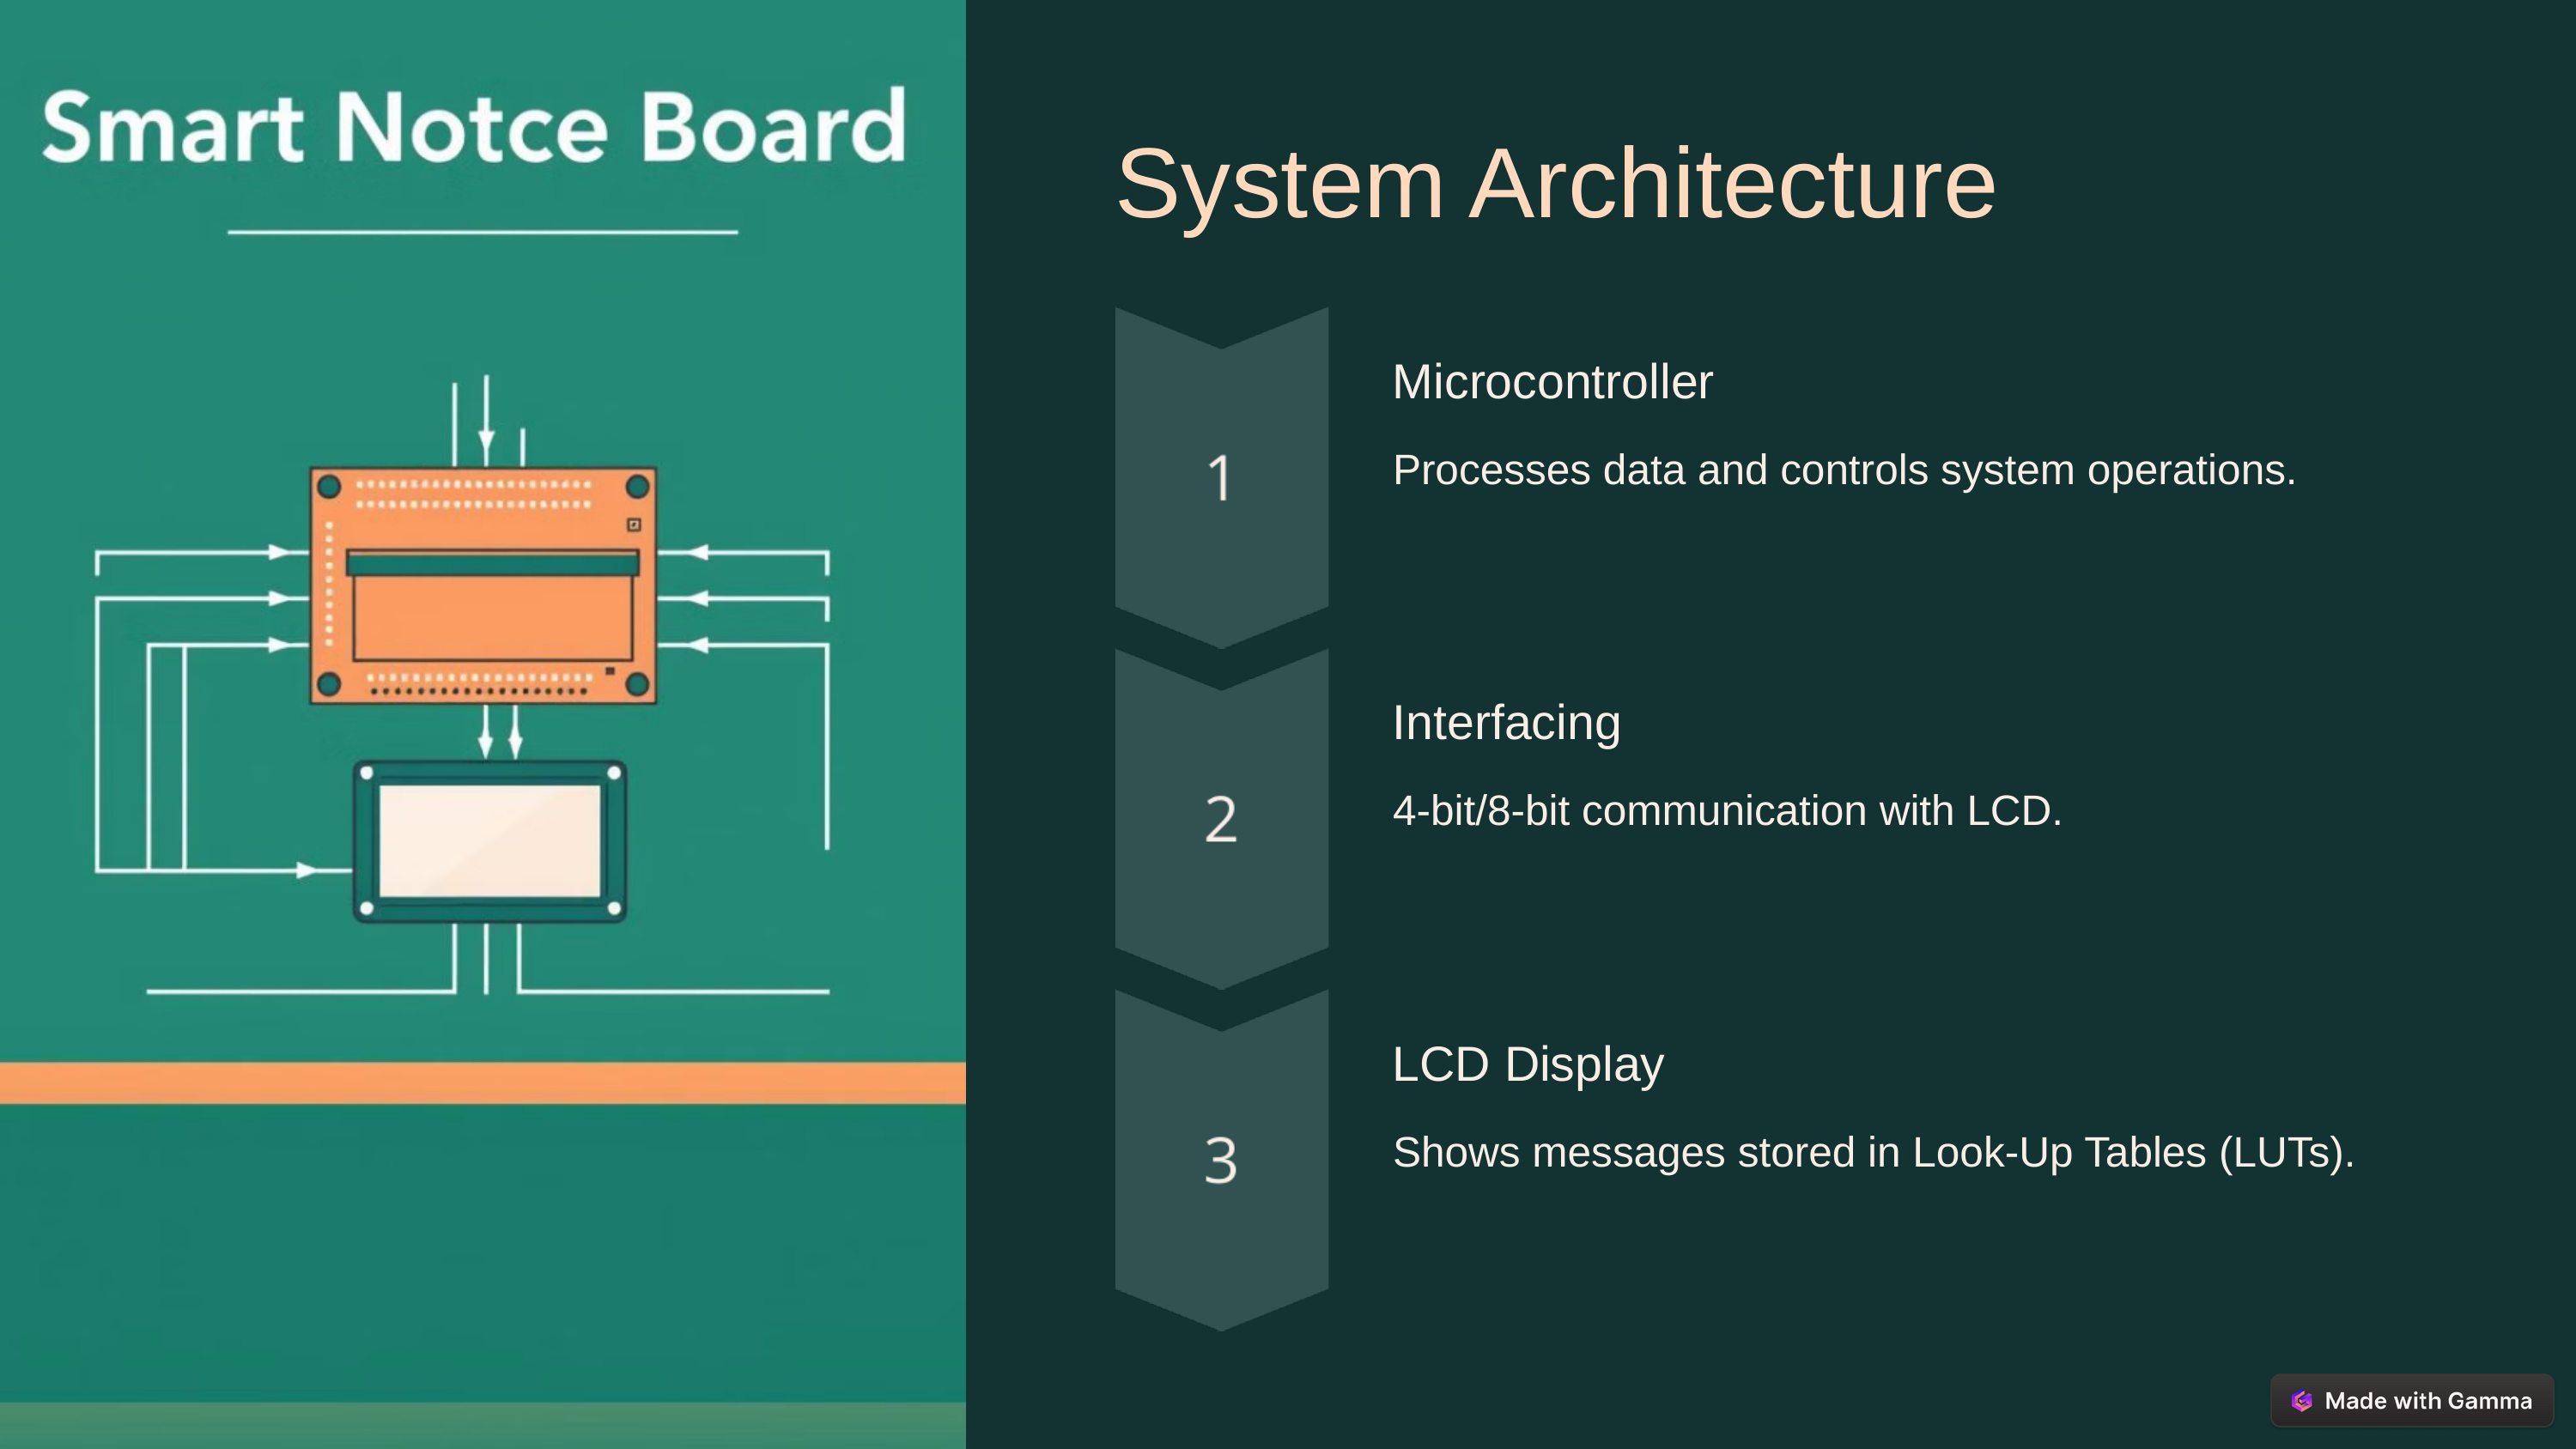

System Architecture

Microcontroller
Processes data and controls system operations.

Interfacing
4-bit/8-bit communication with LCD.

LCD Display
Shows messages stored in Look-Up Tables (LUTs).